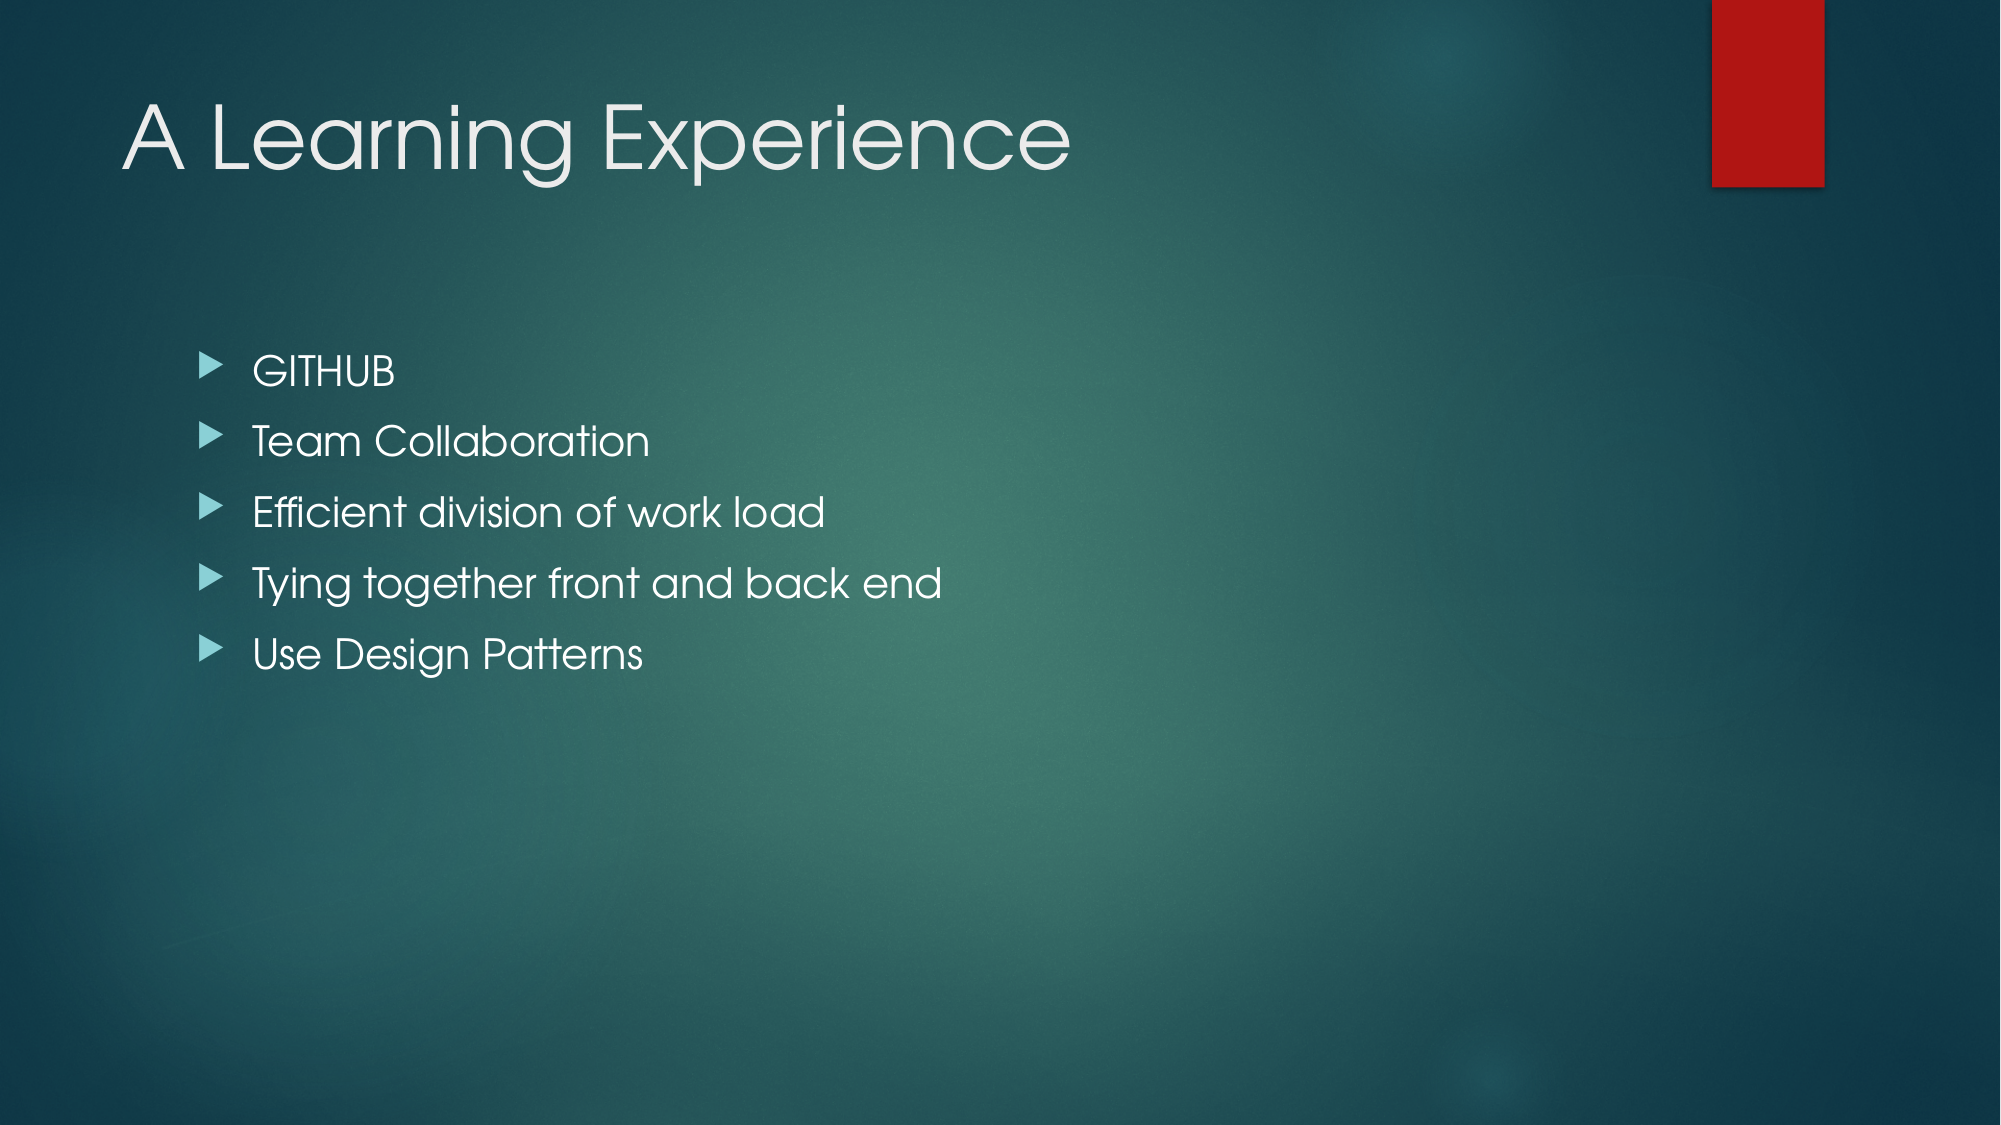

# A Learning Experience
GITHUB
Team Collaboration
Efficient division of work load
Tying together front and back end
Use Design Patterns